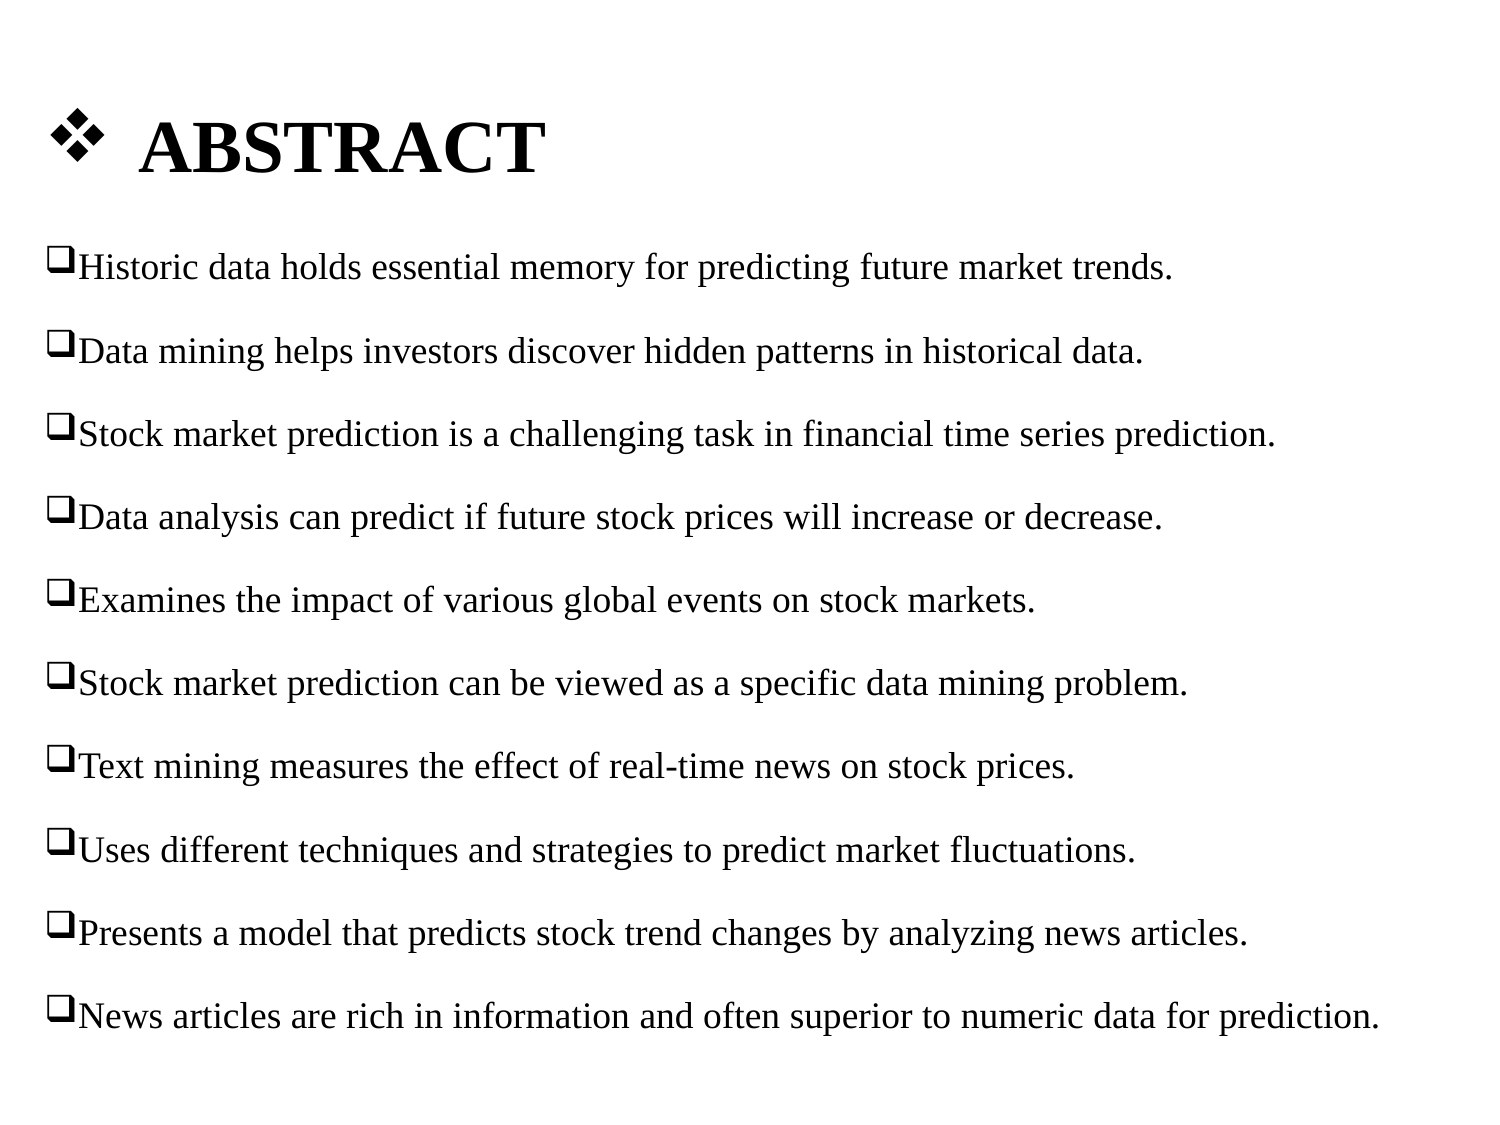

# ABSTRACT
Historic data holds essential memory for predicting future market trends.
Data mining helps investors discover hidden patterns in historical data.
Stock market prediction is a challenging task in financial time series prediction.
Data analysis can predict if future stock prices will increase or decrease.
Examines the impact of various global events on stock markets.
Stock market prediction can be viewed as a specific data mining problem.
Text mining measures the effect of real-time news on stock prices.
Uses different techniques and strategies to predict market fluctuations.
Presents a model that predicts stock trend changes by analyzing news articles.
News articles are rich in information and often superior to numeric data for prediction.